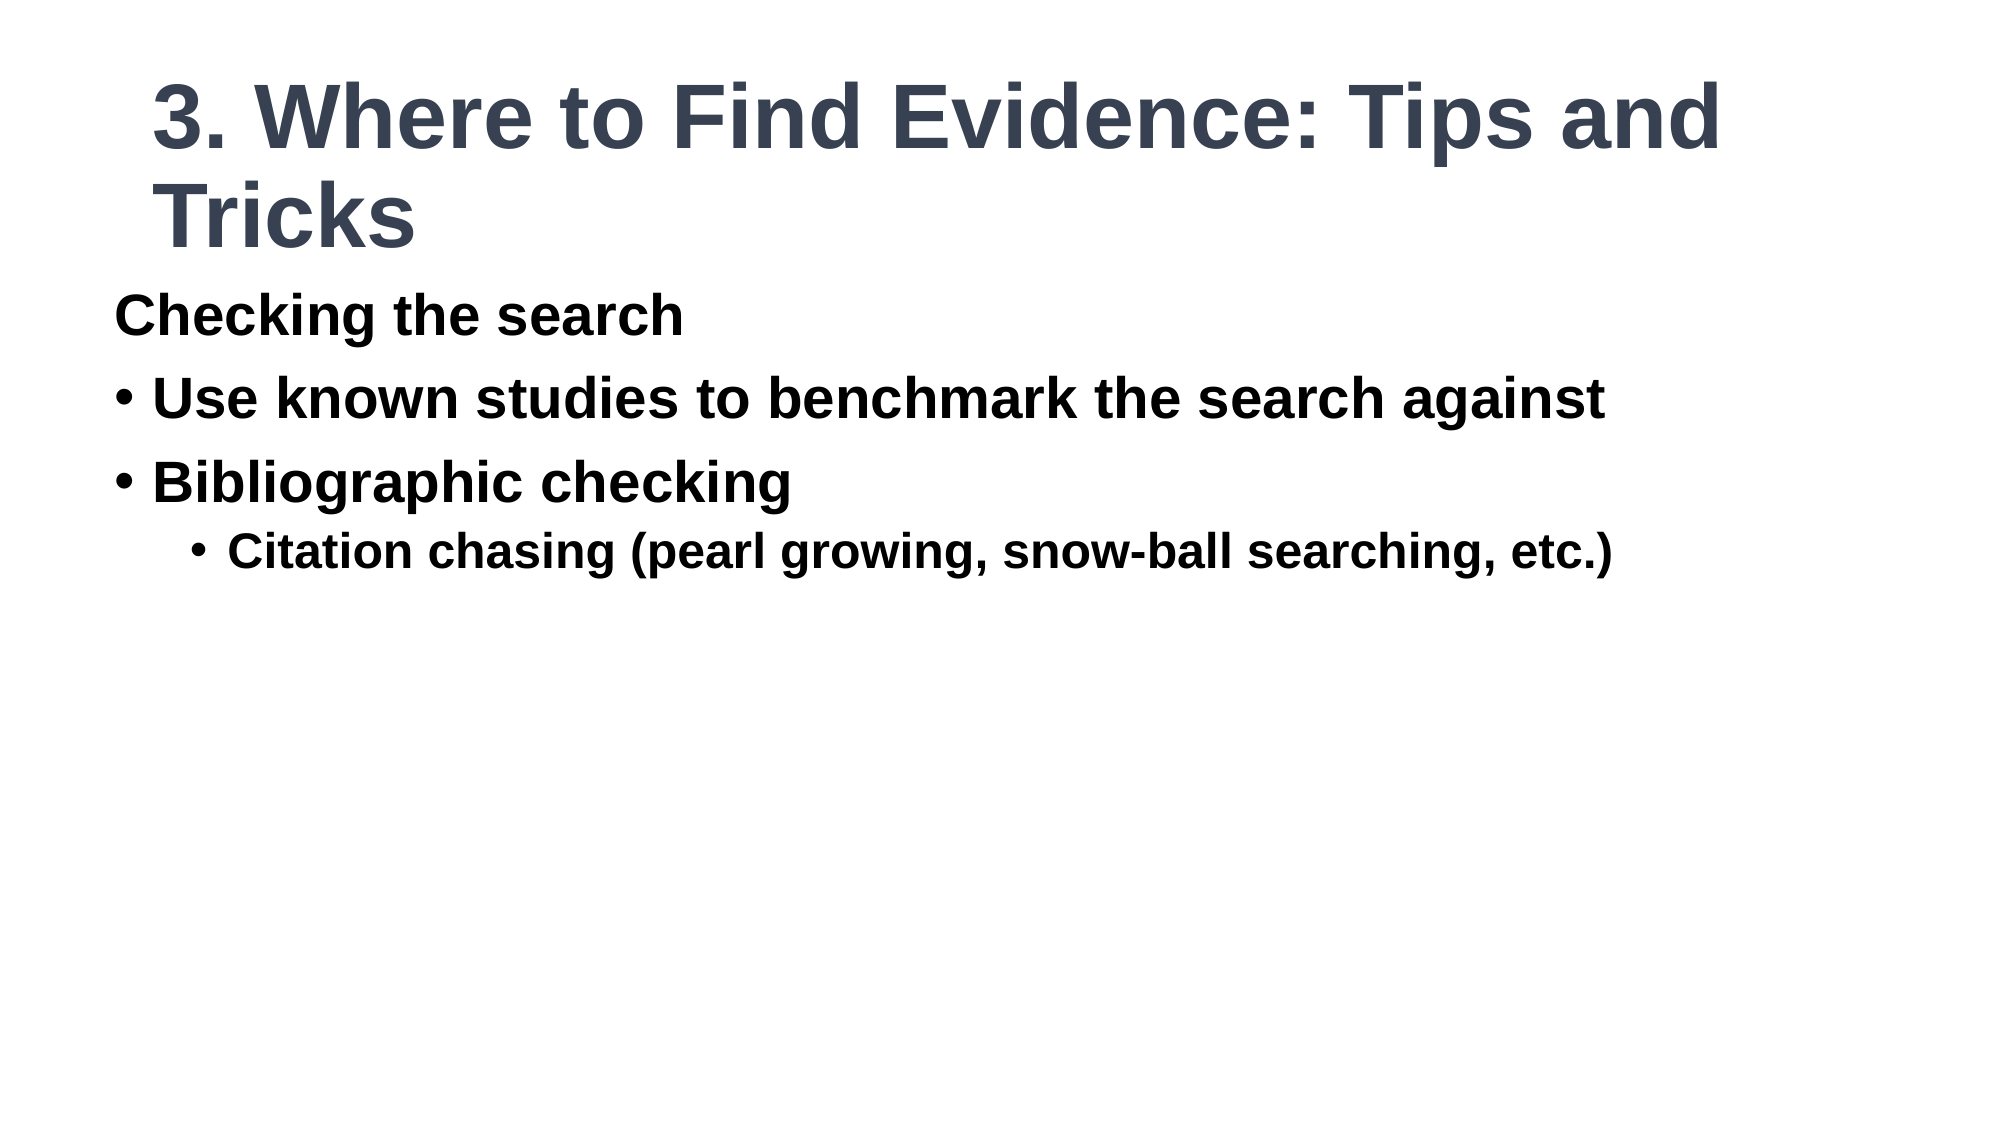

# 3. Where to Find Evidence: Tips and Tricks
Checking the search
Use known studies to benchmark the search against
Bibliographic checking
Citation chasing (pearl growing, snow-ball searching, etc.)